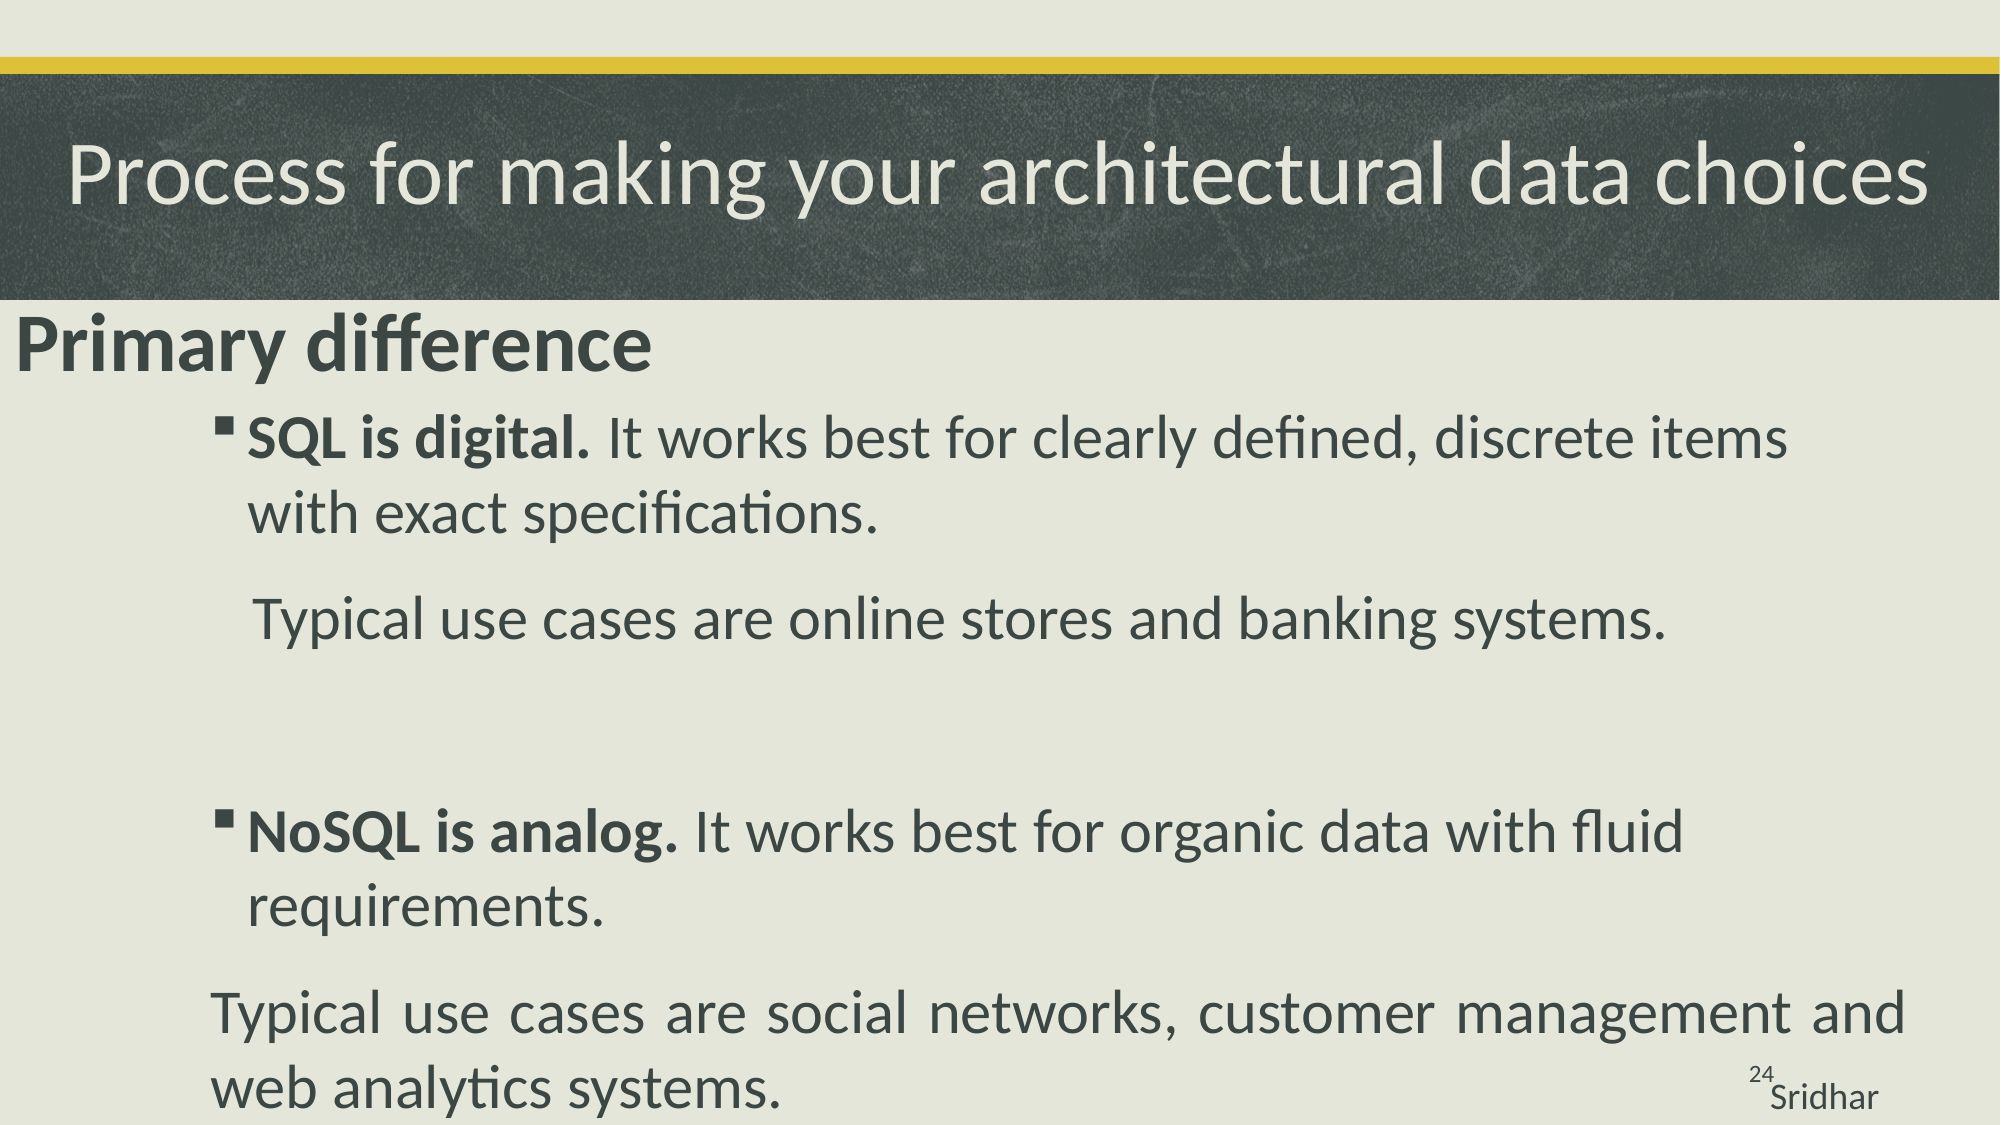

Process for making your architectural data choices
# Primary difference
SQL is digital. It works best for clearly defined, discrete items with exact specifications.
   Typical use cases are online stores and banking systems.

NoSQL is analog. It works best for organic data with fluid requirements.
Typical use cases are social networks, customer management and web analytics systems.

24
Sridhar